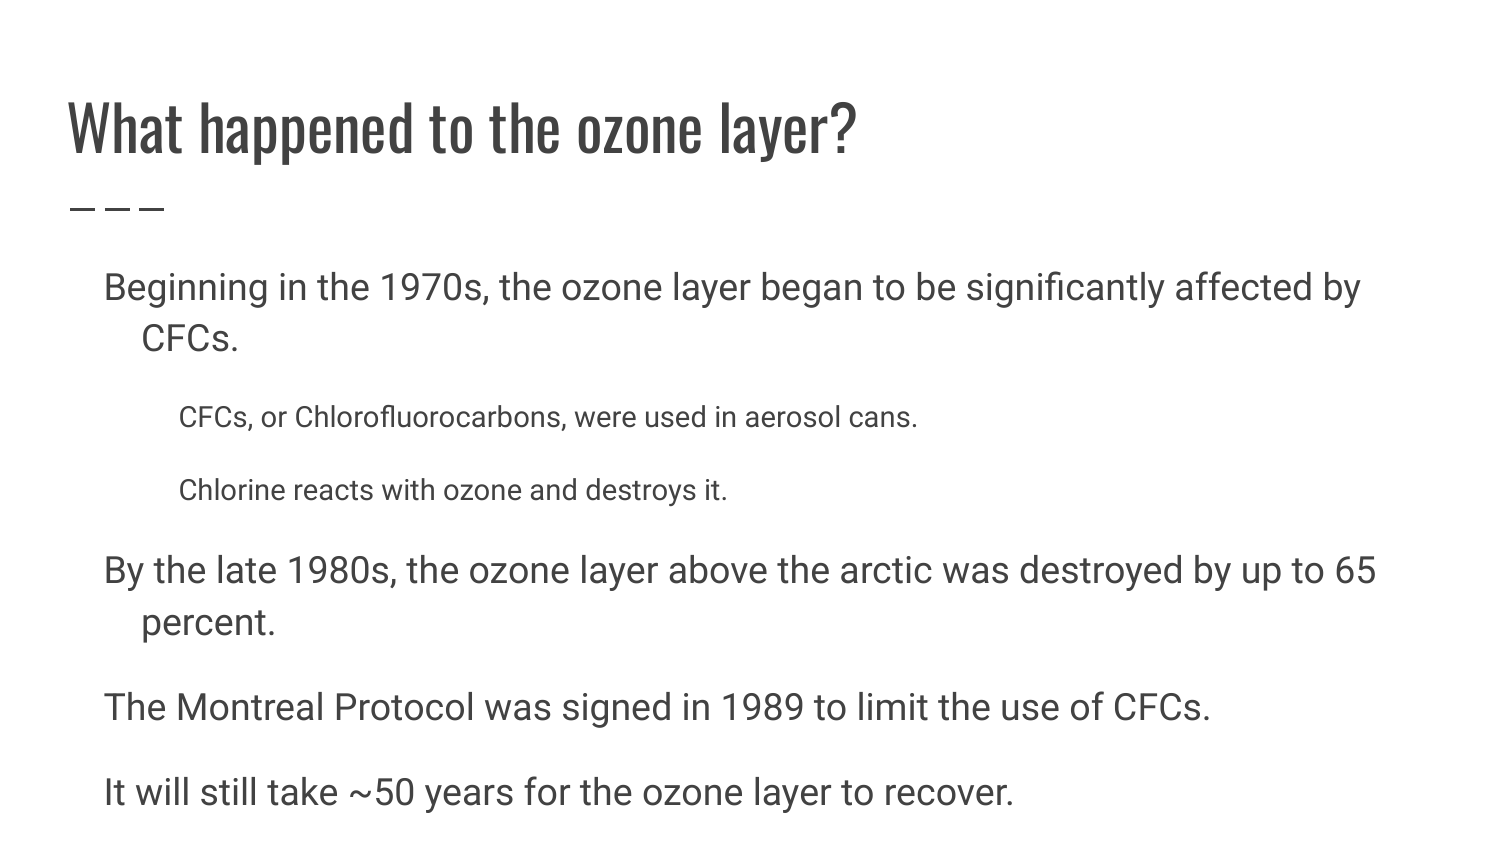

# What happened to the ozone layer?
Beginning in the 1970s, the ozone layer began to be significantly affected by CFCs.
CFCs, or Chlorofluorocarbons, were used in aerosol cans.
Chlorine reacts with ozone and destroys it.
By the late 1980s, the ozone layer above the arctic was destroyed by up to 65 percent.
The Montreal Protocol was signed in 1989 to limit the use of CFCs.
It will still take ~50 years for the ozone layer to recover.